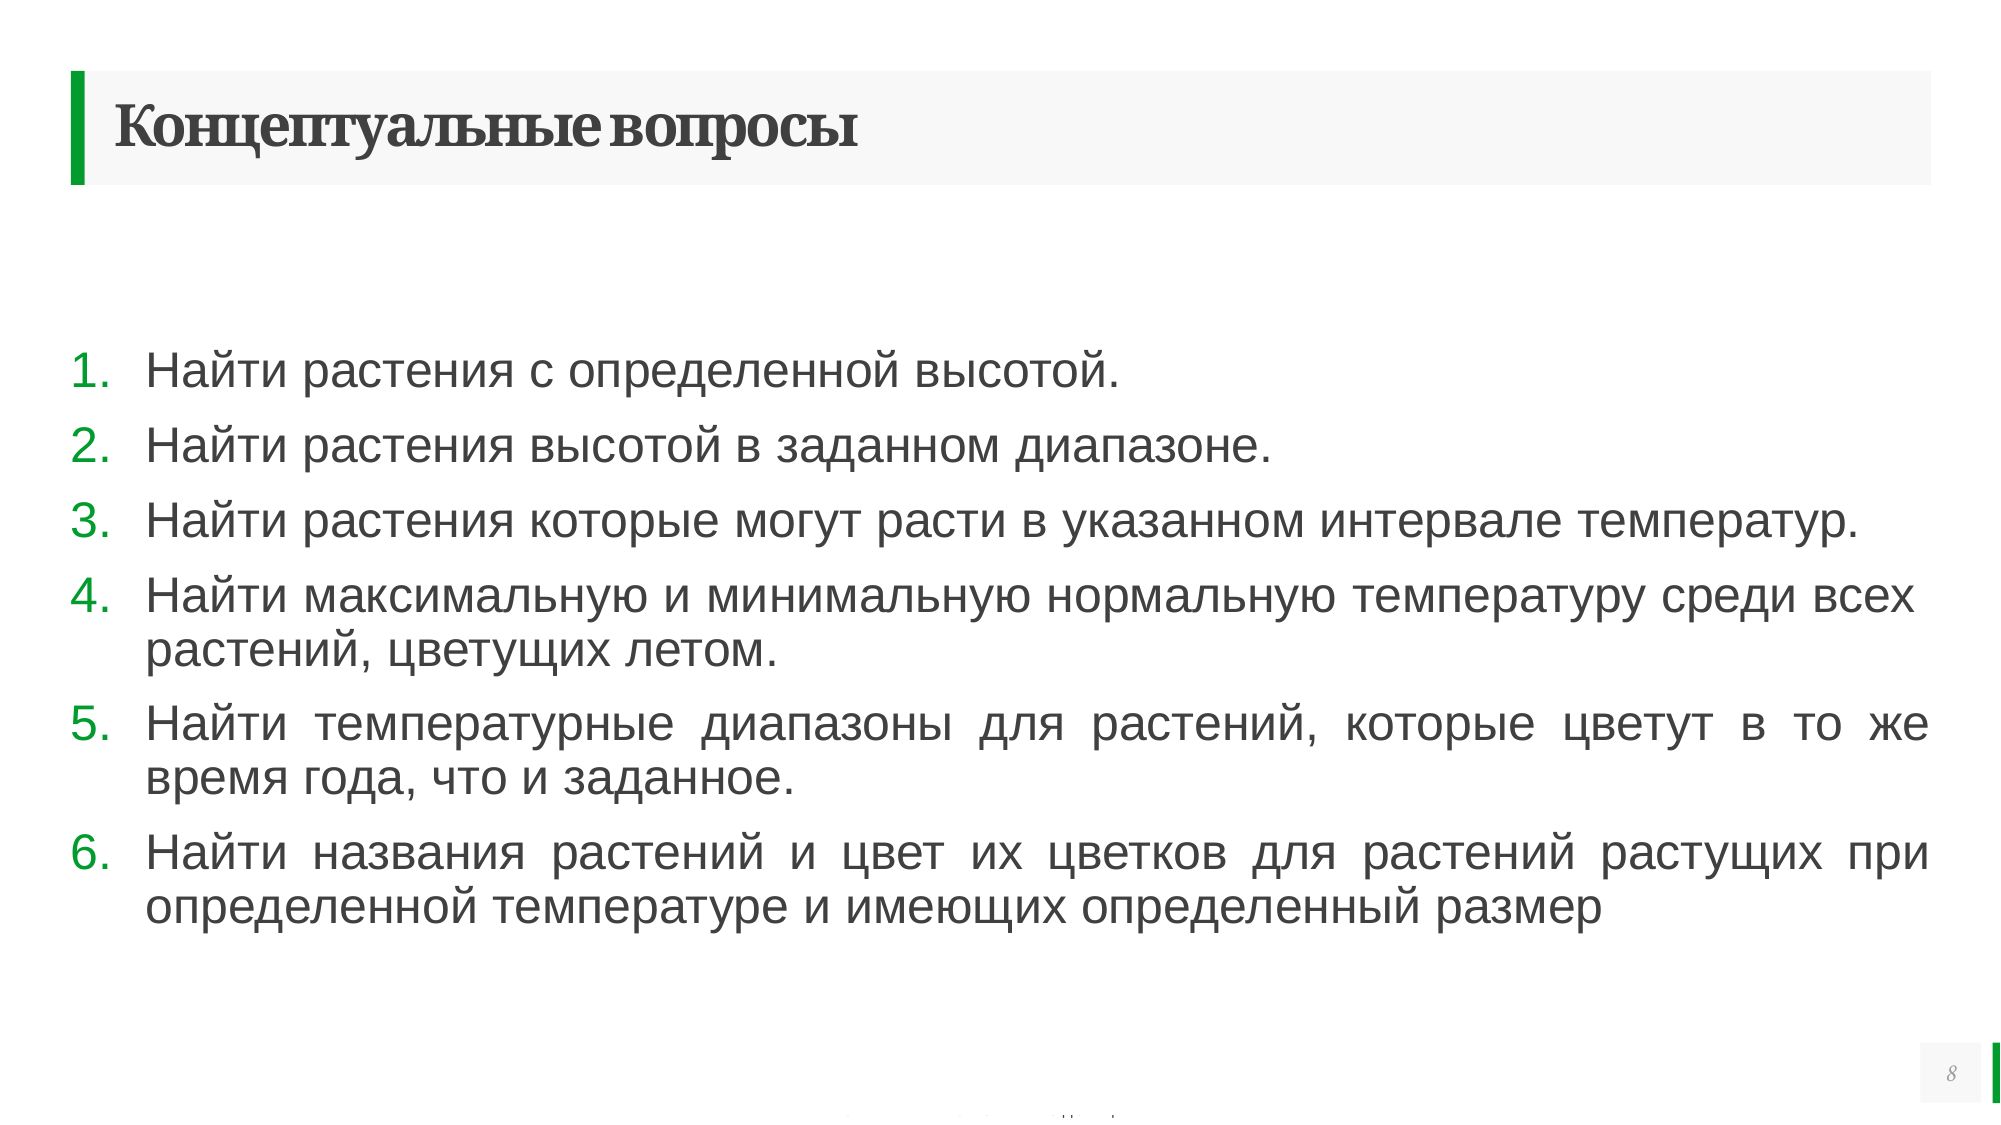

# Концептуальные вопросы
Найти растения с определенной высотой.
Найти растения высотой в заданном диапазоне.
Найти растения которые могут расти в указанном интервале температур.
Найти максимальную и минимальную нормальную температуру среди всех  растений, цветущих летом.
Найти температурные диапазоны для растений, которые цветут в то же время года, что и заданное.
Найти названия растений и цвет их цветков для растений растущих при определенной температуре и имеющих определенный размер

8